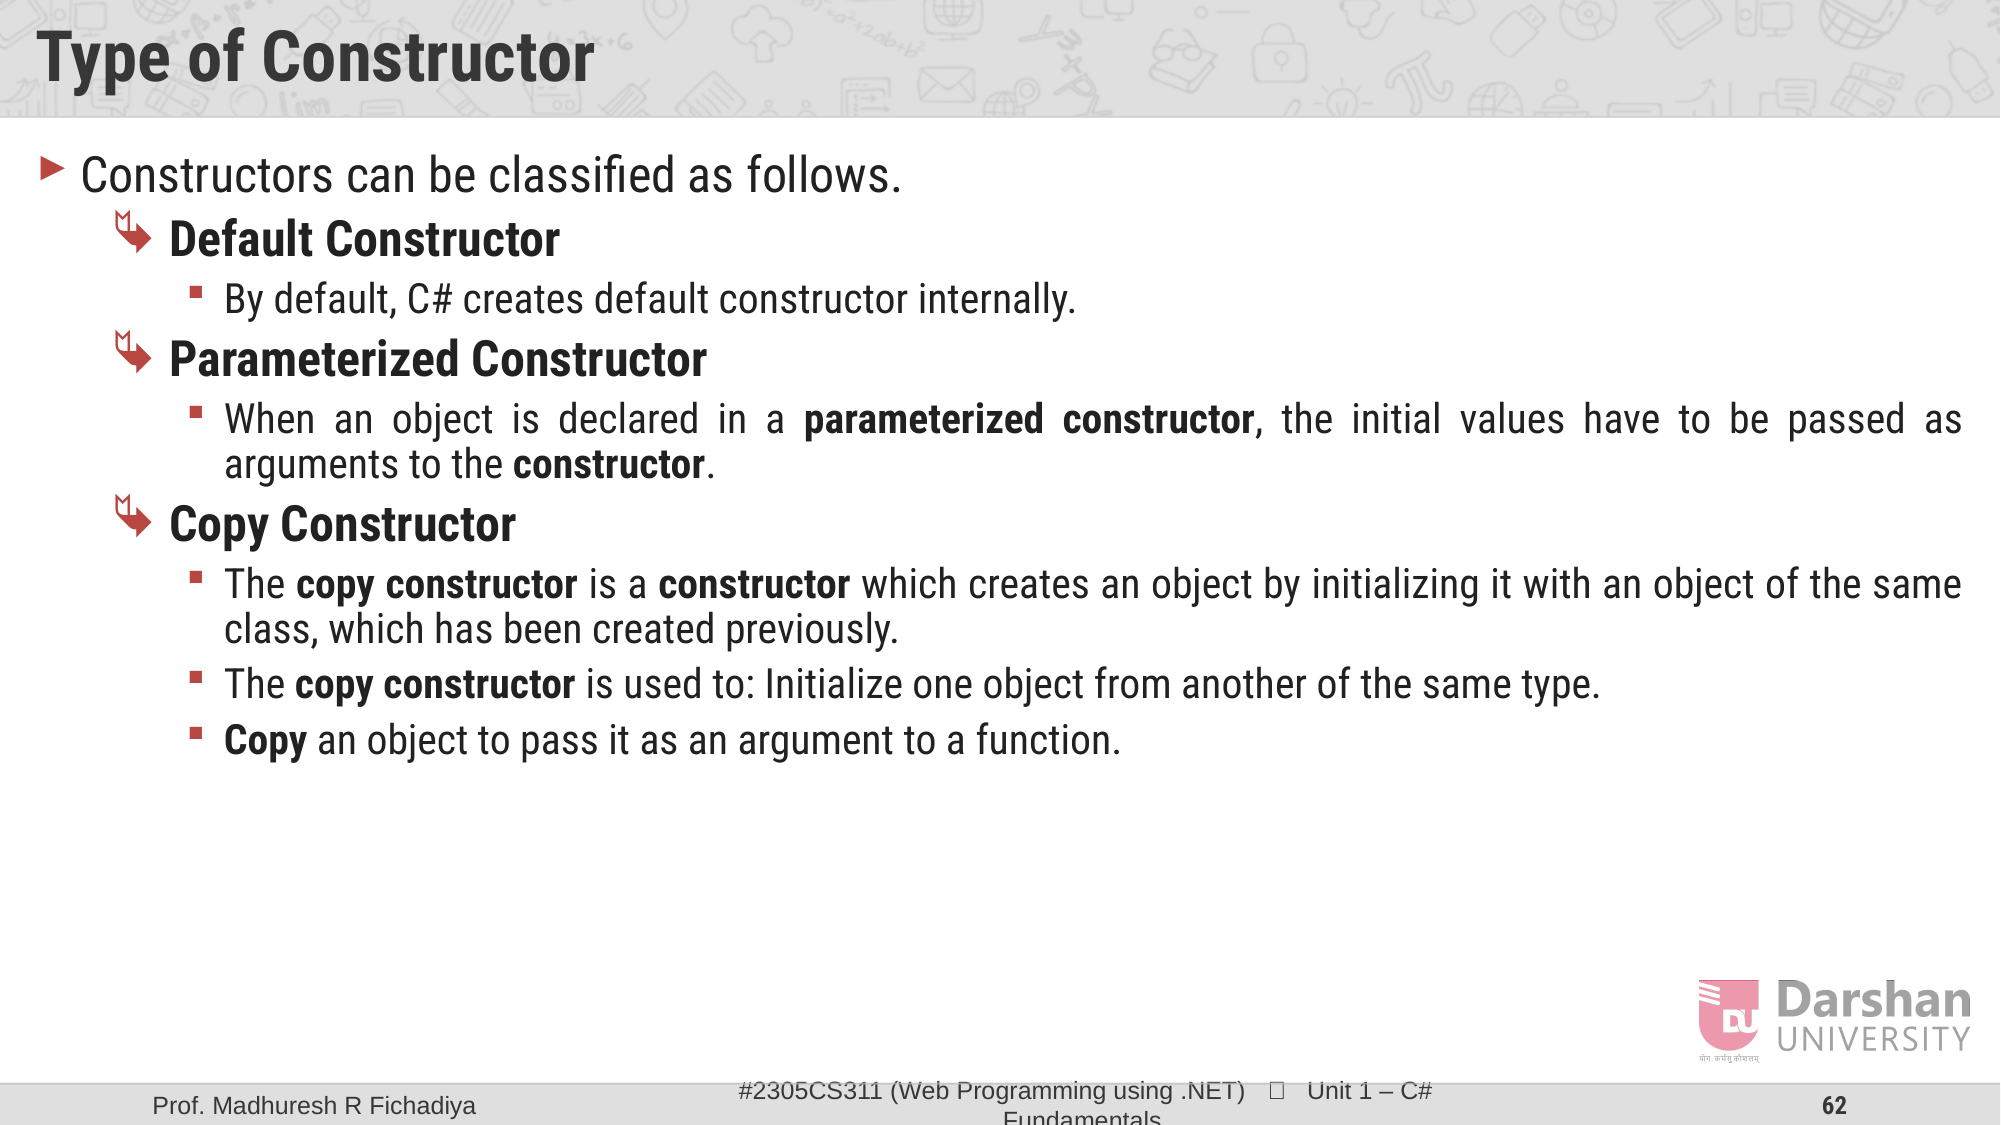

# Type of Constructor
Constructors can be classified as follows.
Default Constructor
By default, C# creates default constructor internally.
Parameterized Constructor
When an object is declared in a parameterized constructor, the initial values have to be passed as arguments to the constructor.
Copy Constructor
The copy constructor is a constructor which creates an object by initializing it with an object of the same class, which has been created previously.
The copy constructor is used to: Initialize one object from another of the same type.
Copy an object to pass it as an argument to a function.